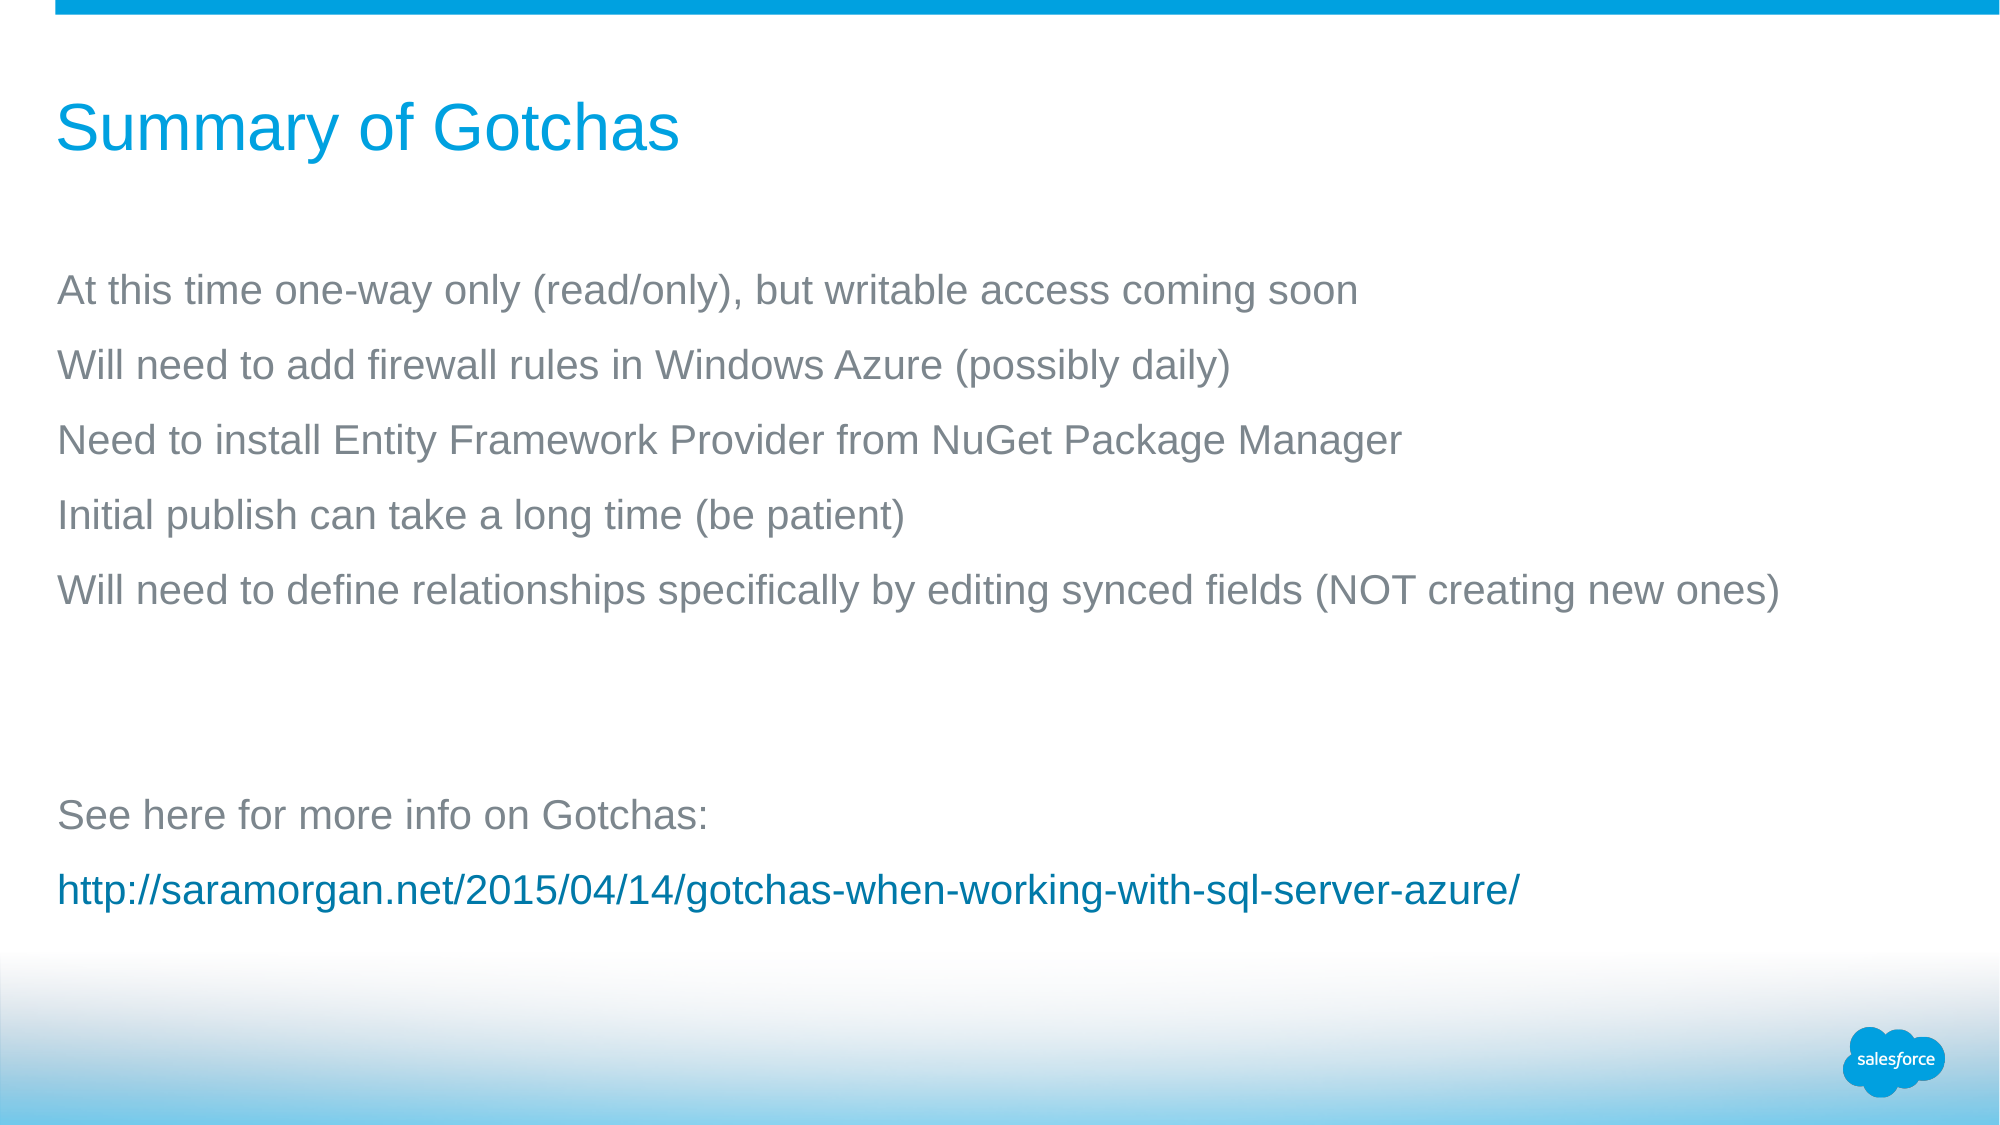

# Summary of Gotchas
At this time one-way only (read/only), but writable access coming soon
Will need to add firewall rules in Windows Azure (possibly daily)
Need to install Entity Framework Provider from NuGet Package Manager
Initial publish can take a long time (be patient)
Will need to define relationships specifically by editing synced fields (NOT creating new ones)

See here for more info on Gotchas:
http://saramorgan.net/2015/04/14/gotchas-when-working-with-sql-server-azure/